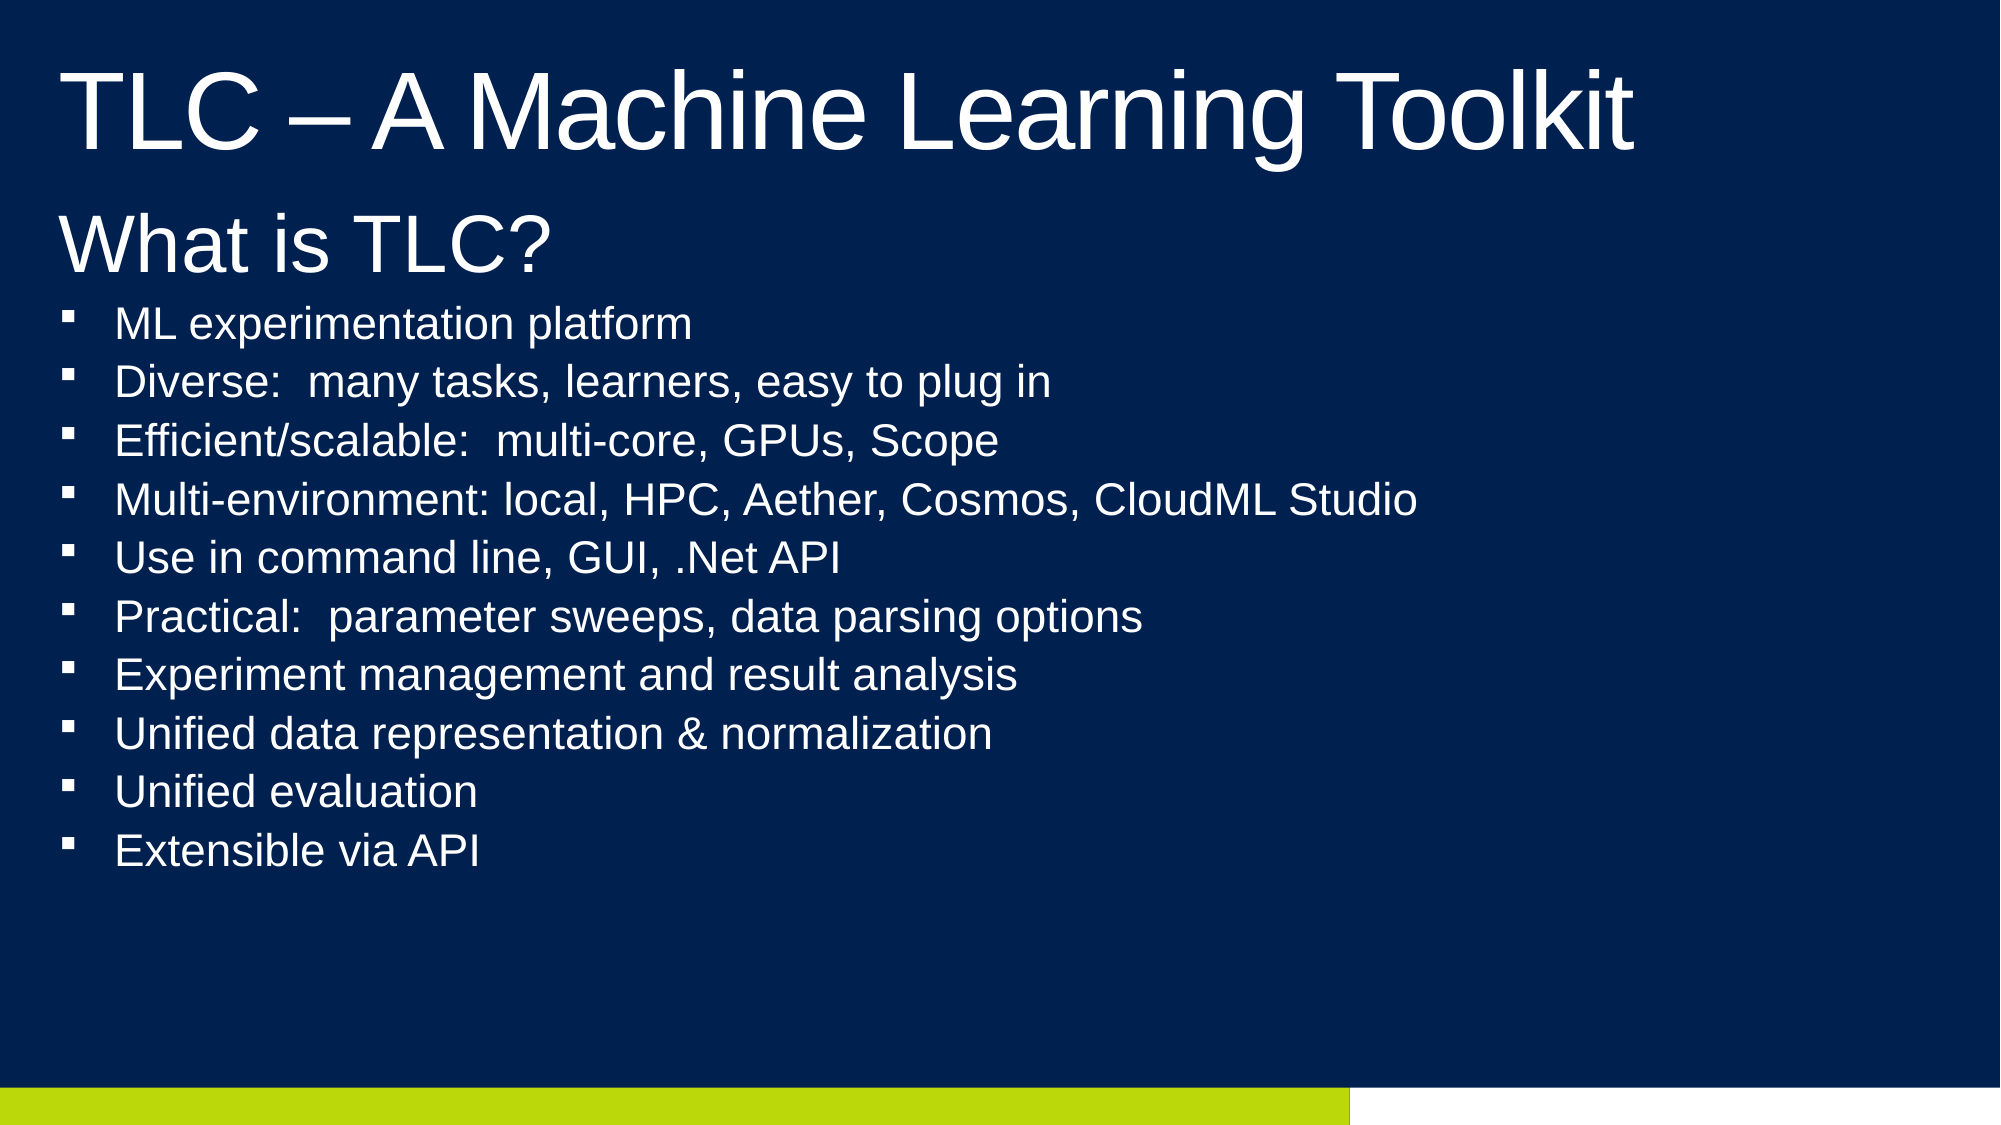

# TLC – A Machine Learning Toolkit
What is TLC?
ML experimentation platform
Diverse:  many tasks, learners, easy to plug in
Efficient/scalable:  multi-core, GPUs, Scope
Multi-environment: local, HPC, Aether, Cosmos, CloudML Studio
Use in command line, GUI, .Net API
Practical:  parameter sweeps, data parsing options
Experiment management and result analysis
Unified data representation & normalization
Unified evaluation
Extensible via API